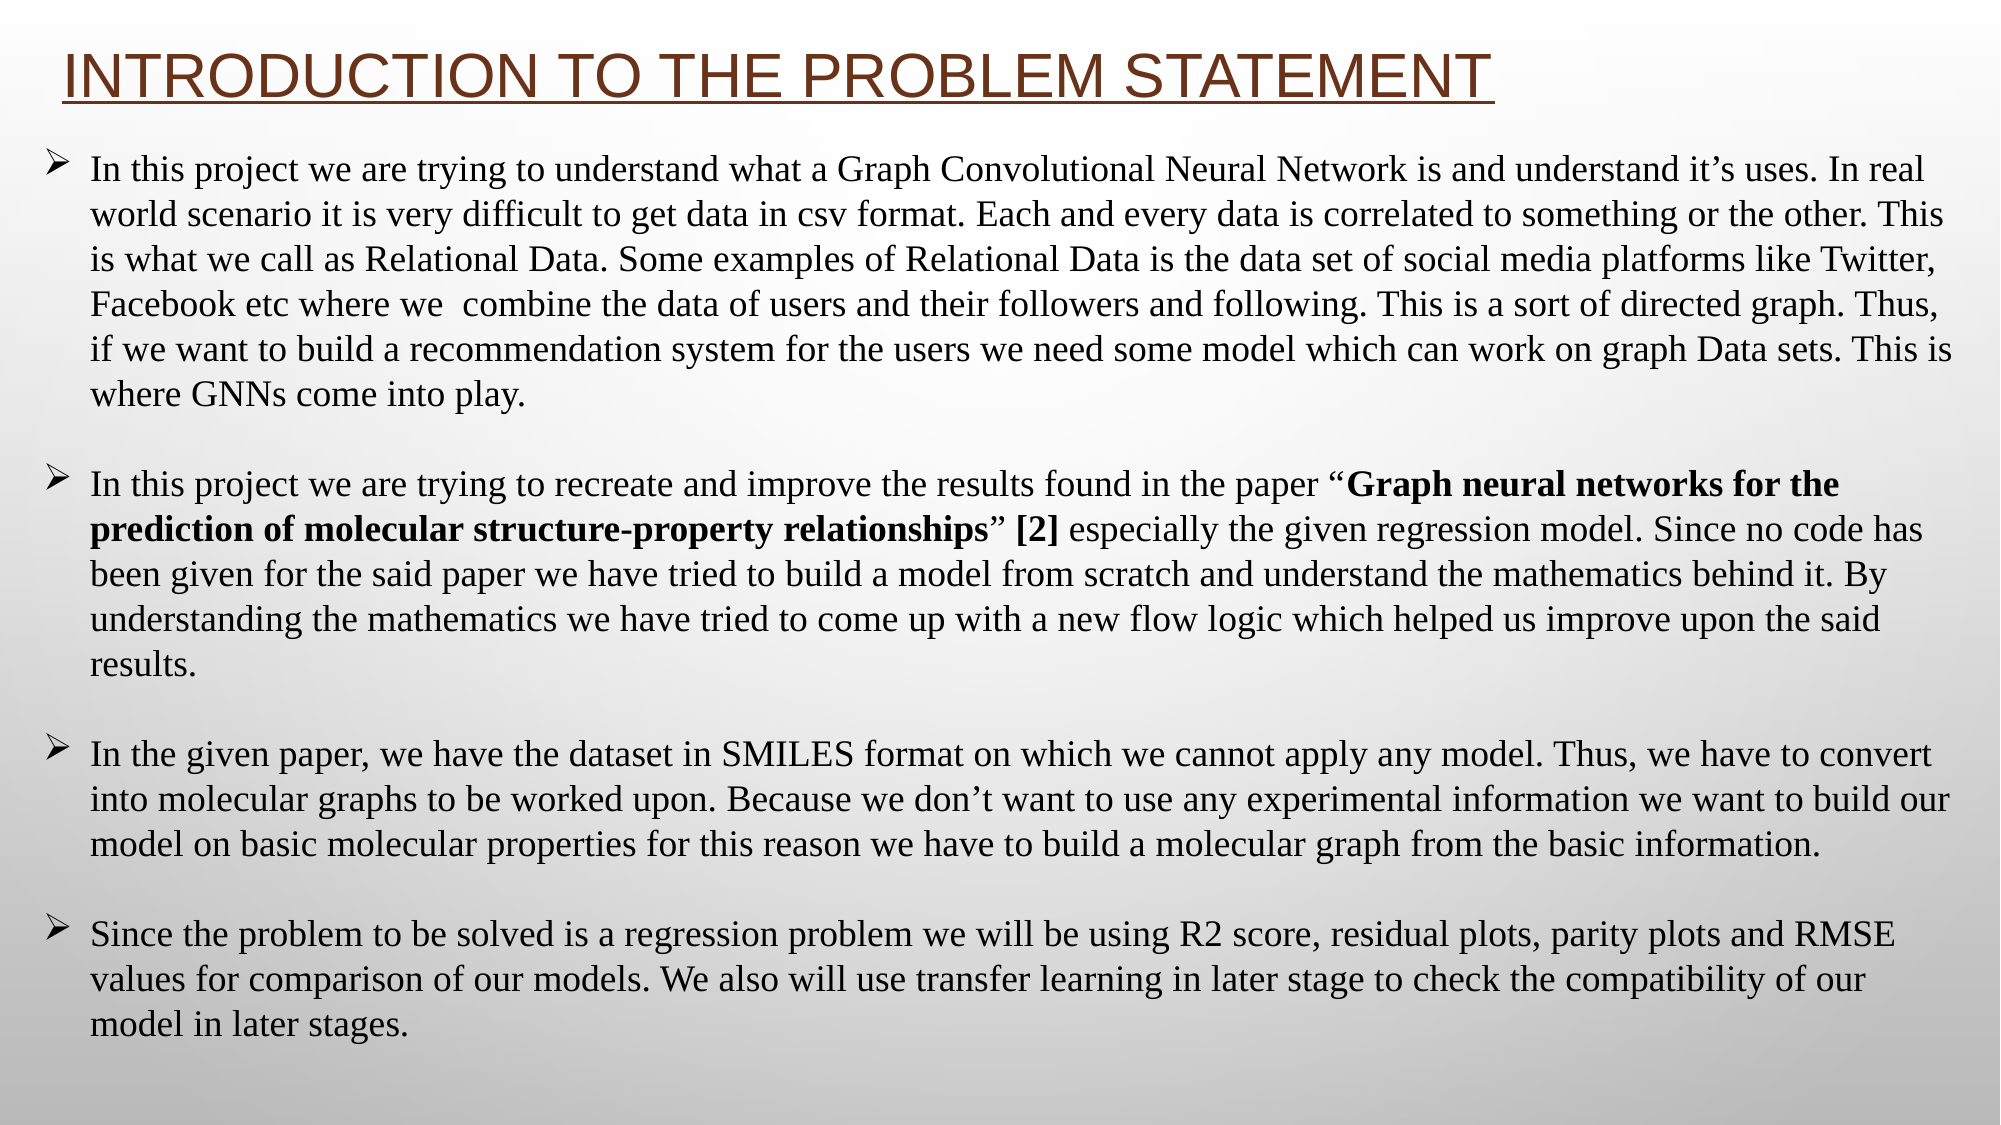

# Introduction to the Problem statement
In this project we are trying to understand what a Graph Convolutional Neural Network is and understand it’s uses. In real world scenario it is very difficult to get data in csv format. Each and every data is correlated to something or the other. This is what we call as Relational Data. Some examples of Relational Data is the data set of social media platforms like Twitter, Facebook etc where we  combine the data of users and their followers and following. This is a sort of directed graph. Thus, if we want to build a recommendation system for the users we need some model which can work on graph Data sets. This is where GNNs come into play.

In this project we are trying to recreate and improve the results found in the paper “Graph neural networks for the prediction of molecular structure-property relationships” [2] especially the given regression model. Since no code has been given for the said paper we have tried to build a model from scratch and understand the mathematics behind it. By understanding the mathematics we have tried to come up with a new flow logic which helped us improve upon the said results.

In the given paper, we have the dataset in SMILES format on which we cannot apply any model. Thus, we have to convert into molecular graphs to be worked upon. Because we don’t want to use any experimental information we want to build our model on basic molecular properties for this reason we have to build a molecular graph from the basic information.

Since the problem to be solved is a regression problem we will be using R2 score, residual plots, parity plots and RMSE values for comparison of our models. We also will use transfer learning in later stage to check the compatibility of our model in later stages.